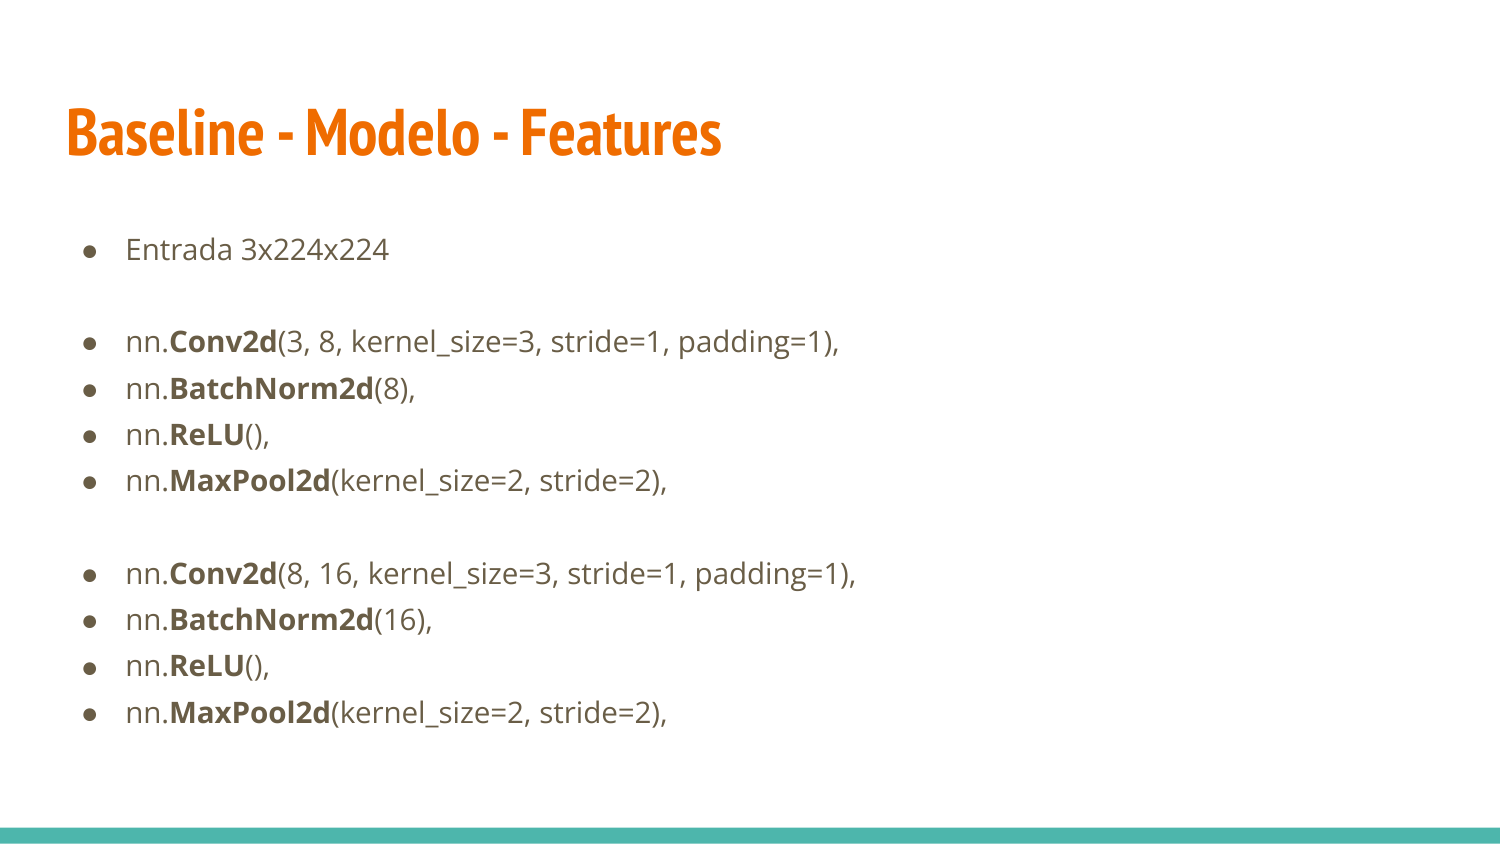

# Baseline - Modelo - Features
Entrada 3x224x224

nn.Conv2d(3, 8, kernel_size=3, stride=1, padding=1),
nn.BatchNorm2d(8),
nn.ReLU(),
nn.MaxPool2d(kernel_size=2, stride=2),

nn.Conv2d(8, 16, kernel_size=3, stride=1, padding=1),
nn.BatchNorm2d(16),
nn.ReLU(),
nn.MaxPool2d(kernel_size=2, stride=2),